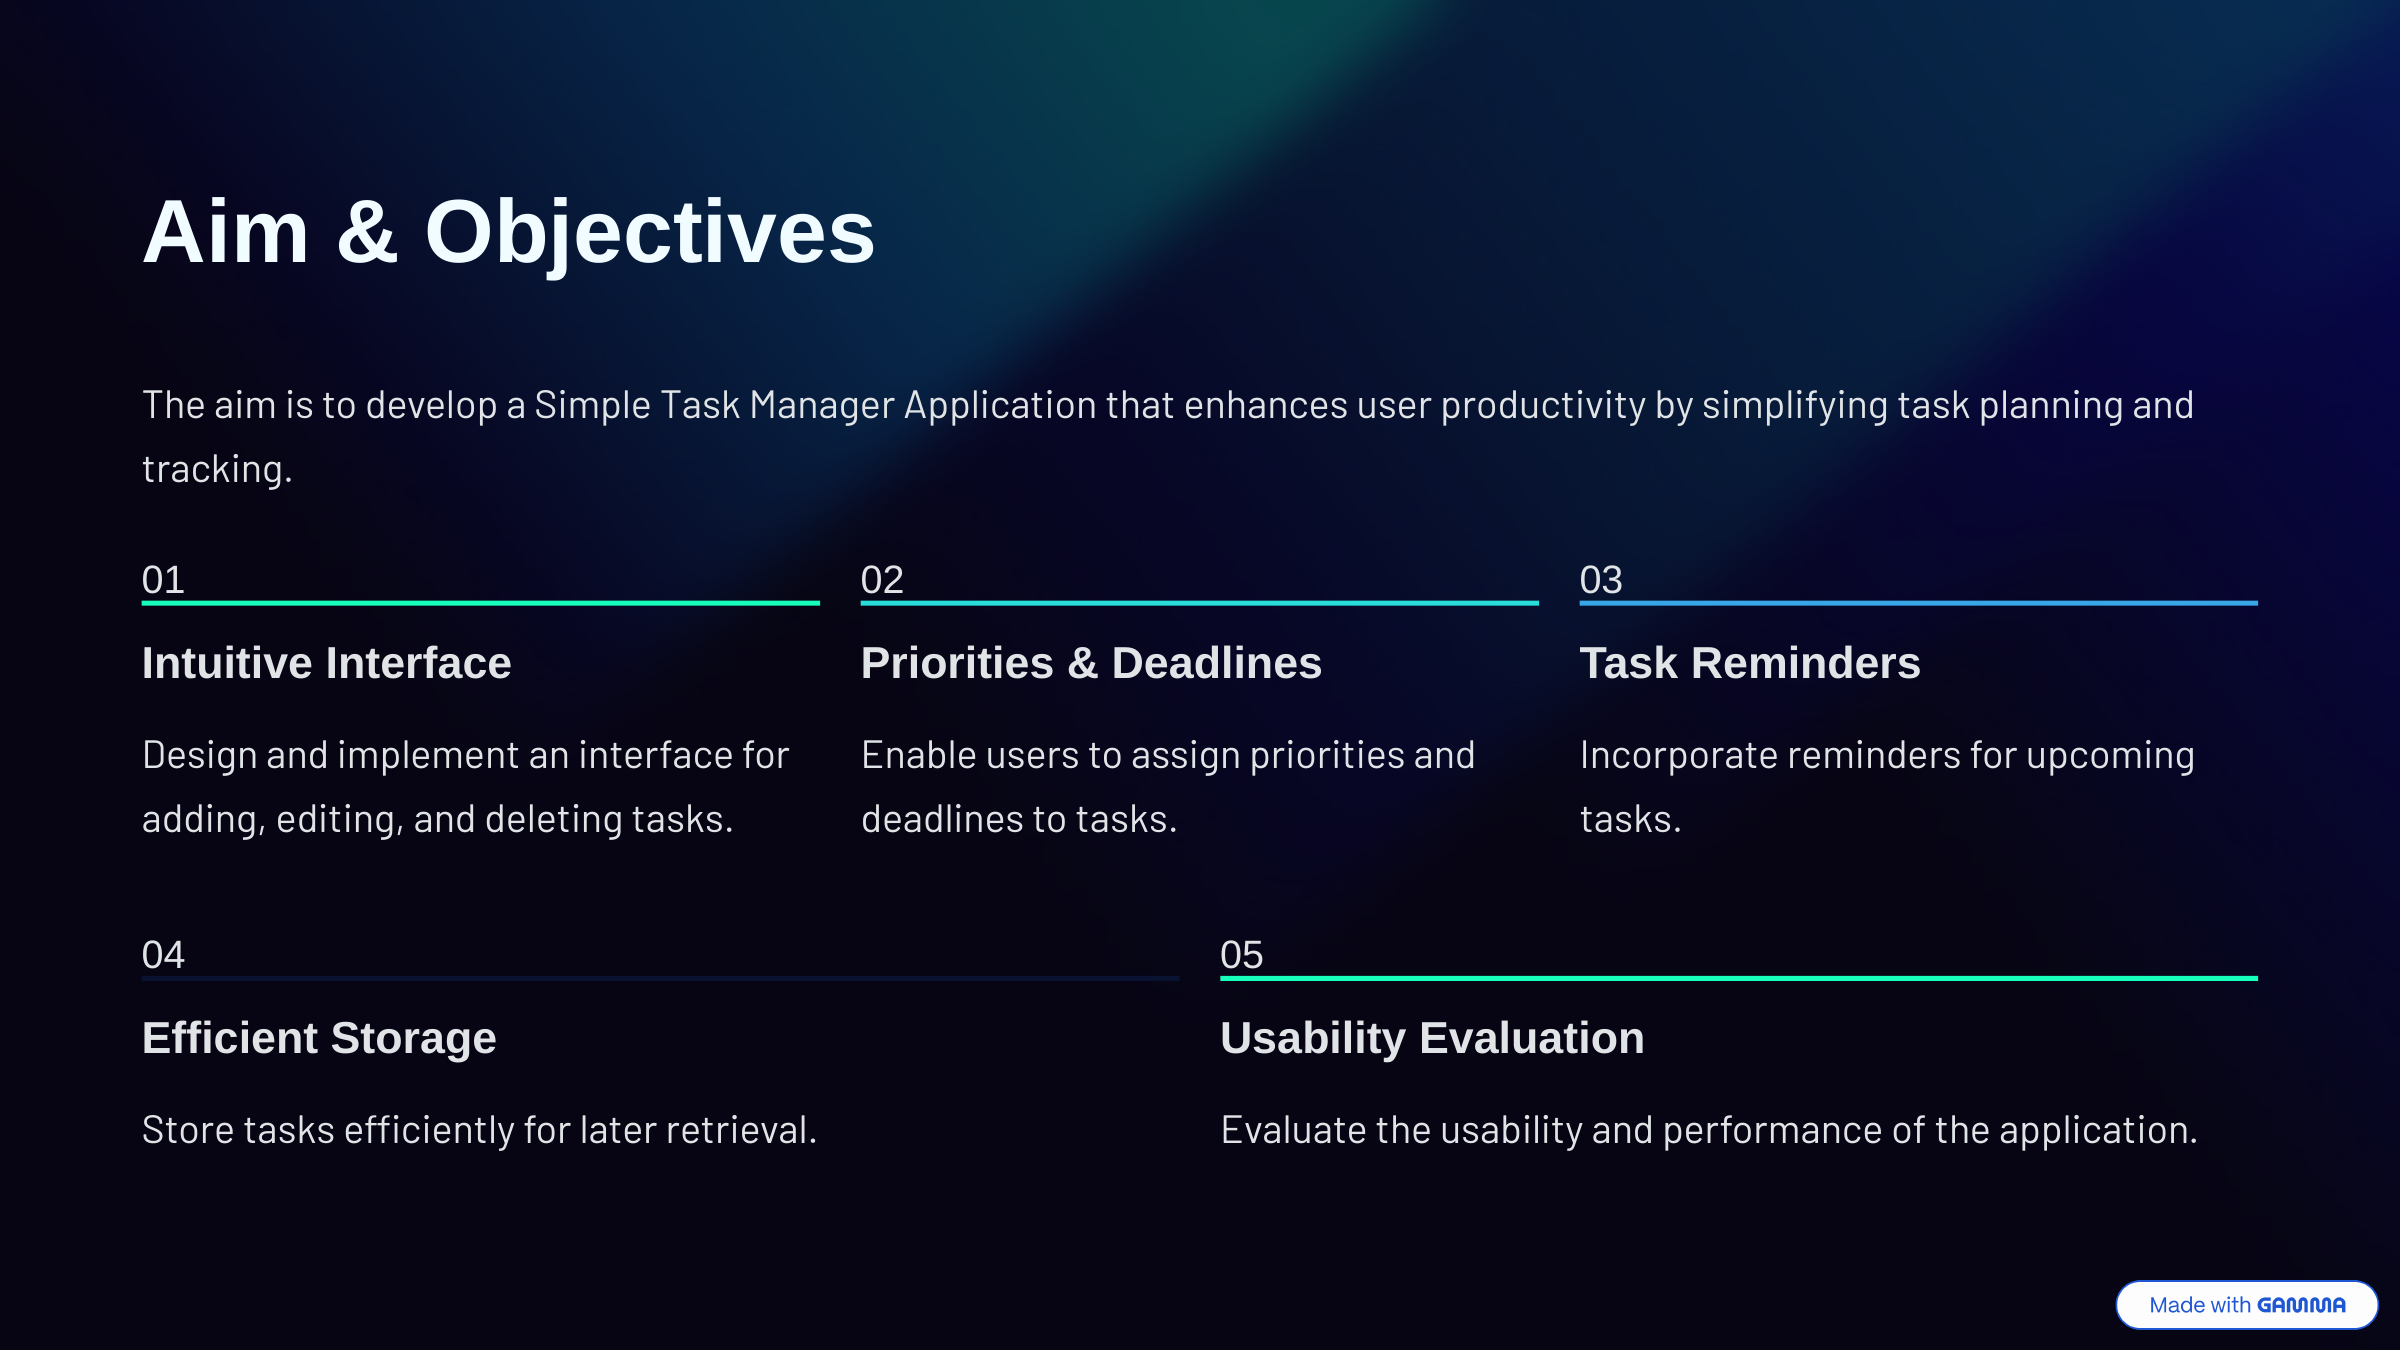

Aim & Objectives
The aim is to develop a Simple Task Manager Application that enhances user productivity by simplifying task planning and tracking.
01
02
03

Intuitive Interface
Priorities & Deadlines
Task Reminders
Design and implement an interface for adding, editing, and deleting tasks.
Enable users to assign priorities and deadlines to tasks.
Incorporate reminders for upcoming tasks.
04
05

Efficient Storage
Usability Evaluation
Store tasks efficiently for later retrieval.
Evaluate the usability and performance of the application.